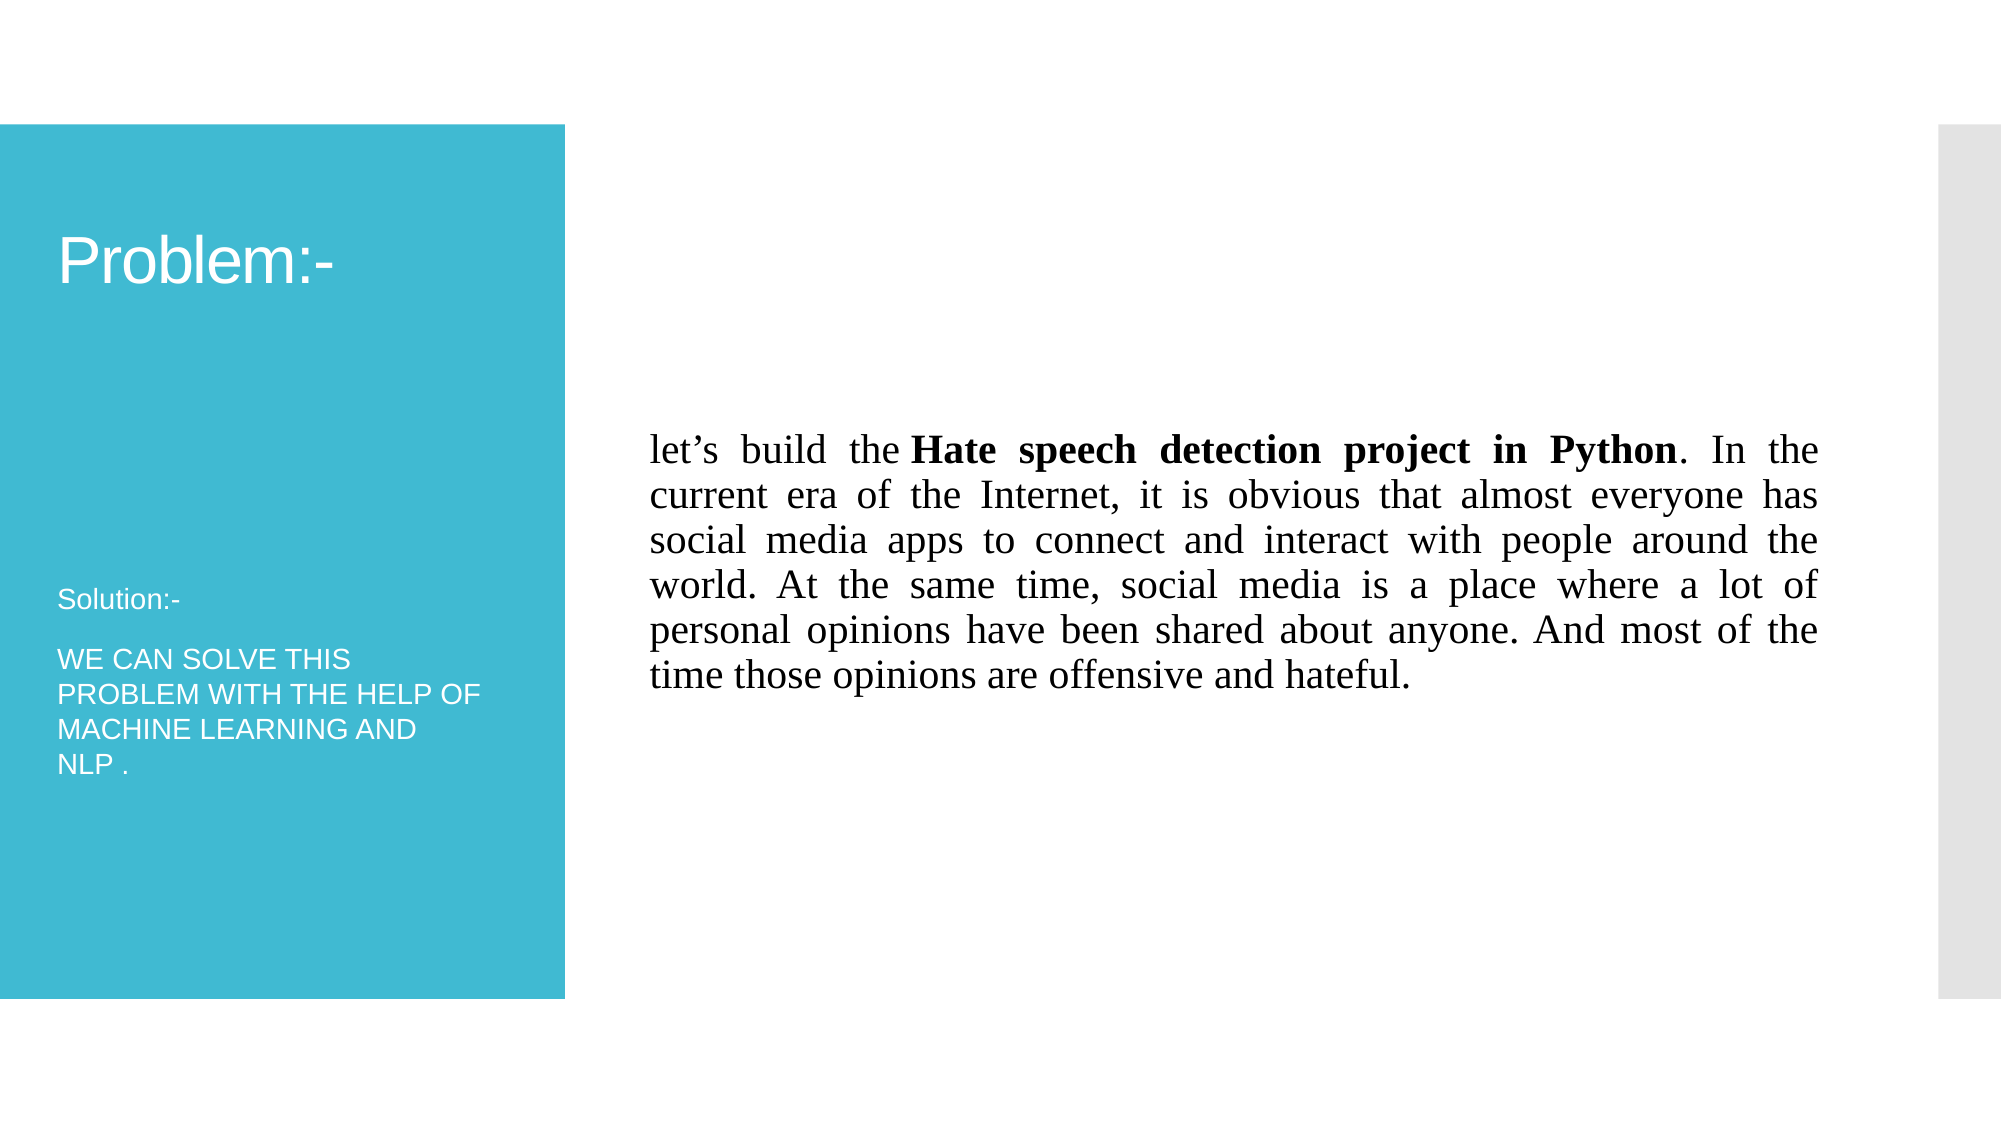

let’s build the Hate speech detection project in Python. In the current era of the Internet, it is obvious that almost everyone has social media apps to connect and interact with people around the world. At the same time, social media is a place where a lot of personal opinions have been shared about anyone. And most of the time those opinions are offensive and hateful.
# Problem:-
Solution:-
WE CAN SOLVE THIS PROBLEM WITH THE HELP OF MACHINE LEARNING AND NLP .